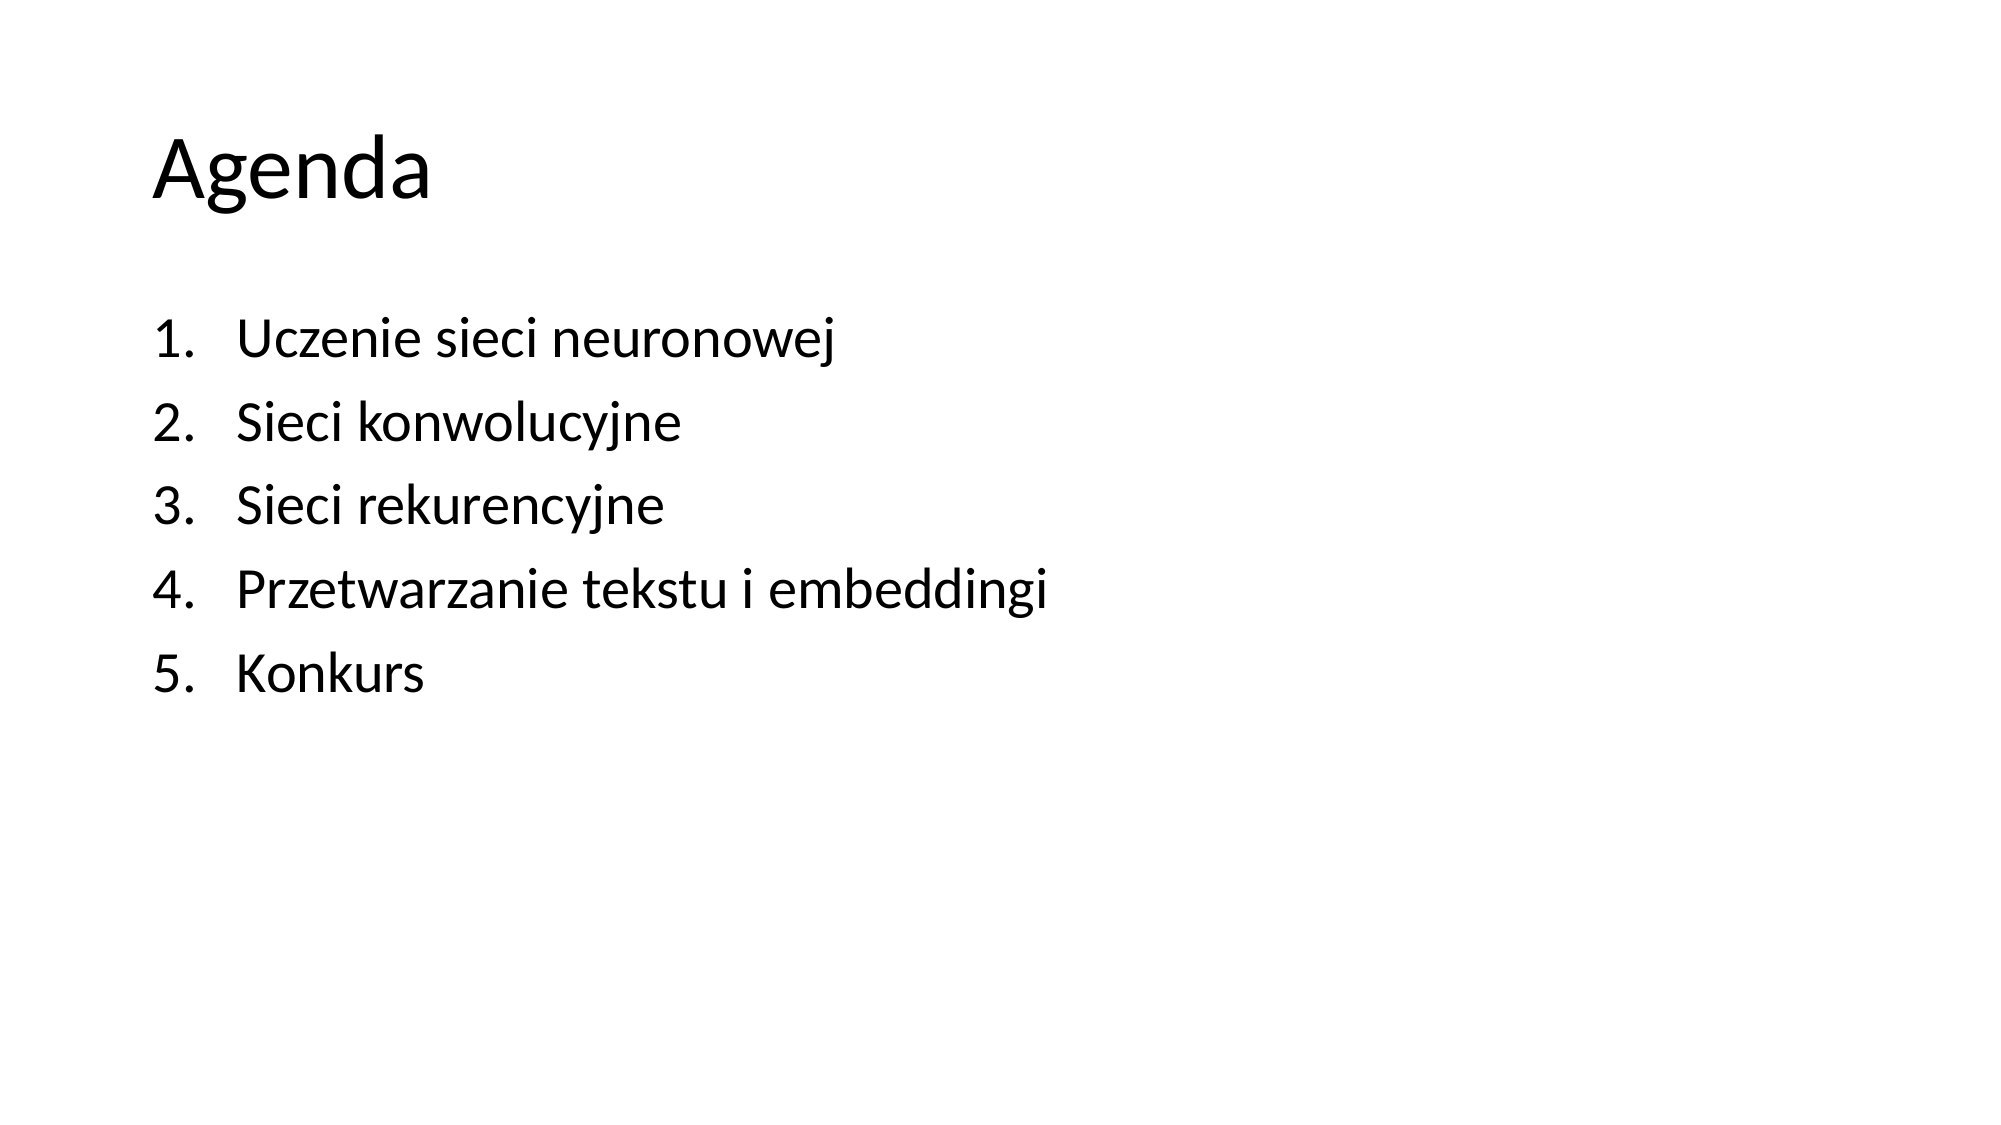

# Agenda
Uczenie sieci neuronowej
Sieci konwolucyjne
Sieci rekurencyjne
Przetwarzanie tekstu i embeddingi
Konkurs